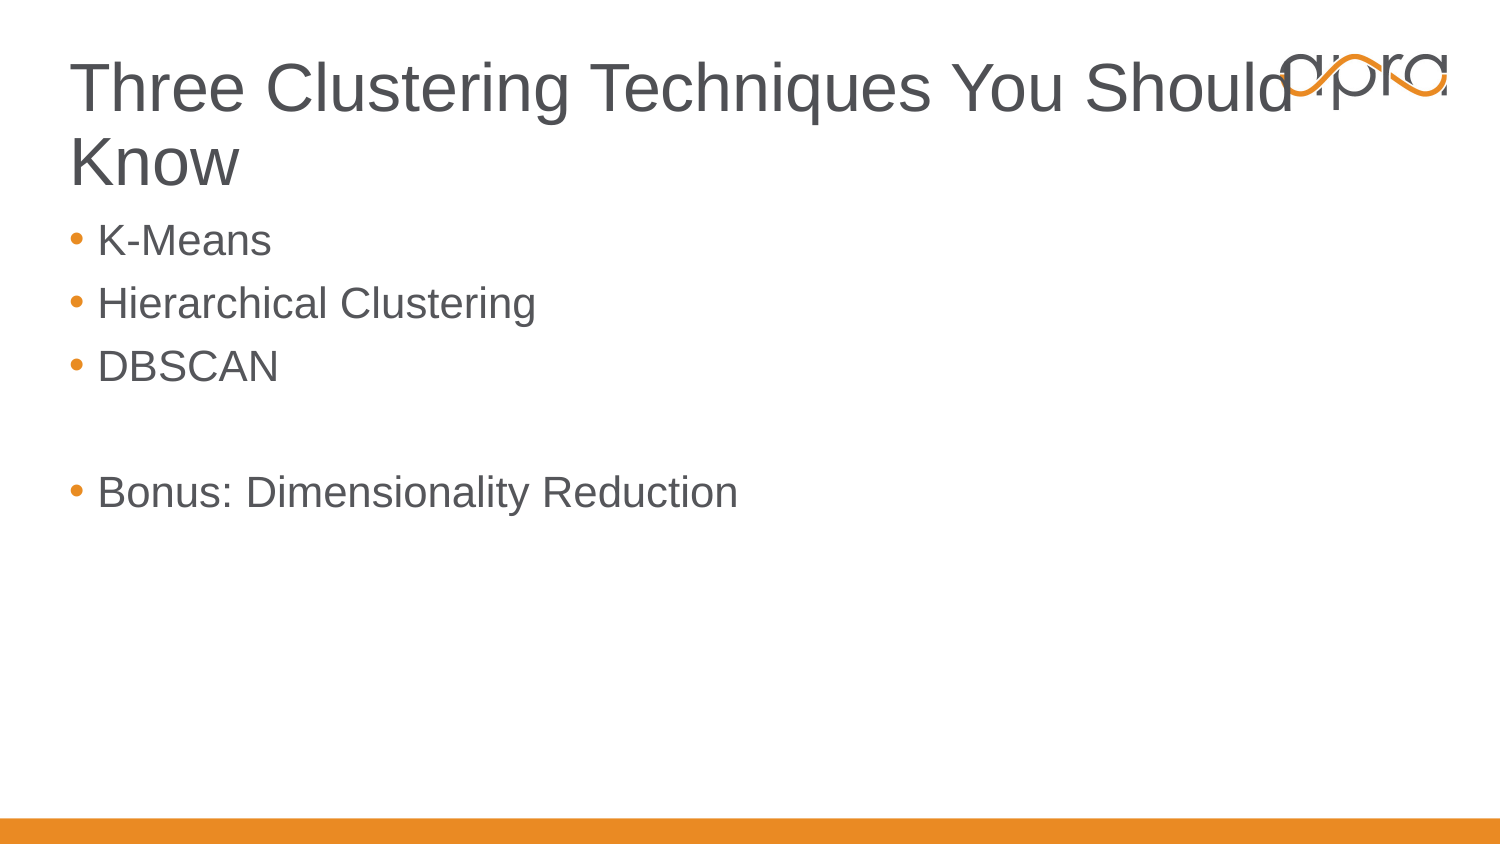

# Three Clustering Techniques You Should Know
K-Means
Hierarchical Clustering
DBSCAN

Bonus: Dimensionality Reduction